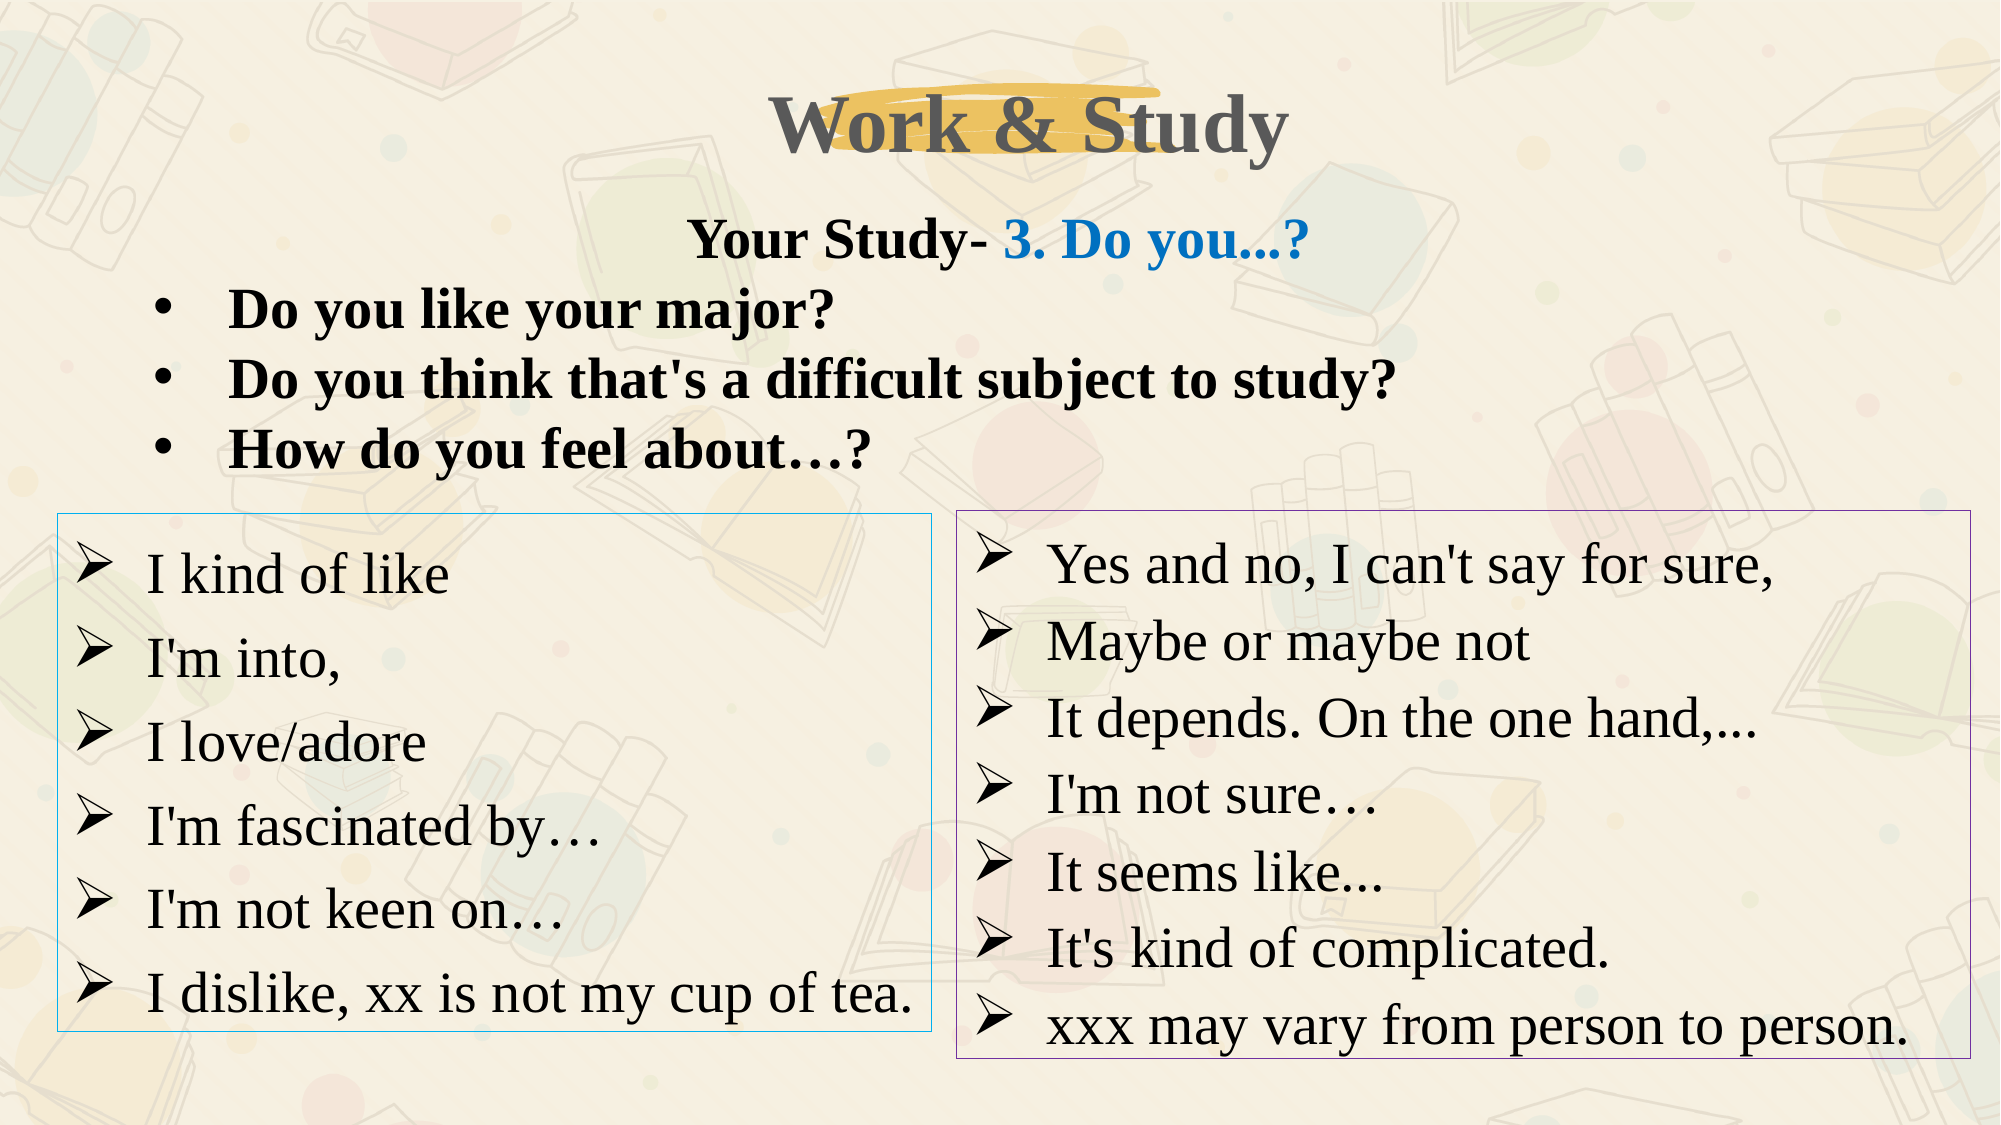

Work & Study
Your Study- 3. Do you...?
Do you like your major?
Do you think that's a difficult subject to study?
How do you feel about…?

Yes and no, I can't say for sure,
Maybe or maybe not
It depends. On the one hand,...
I'm not sure…
It seems like...
It's kind of complicated.
xxx may vary from person to person.
I kind of like
I'm into,
I love/adore
I'm fascinated by…
I'm not keen on…
I dislike, xx is not my cup of tea.